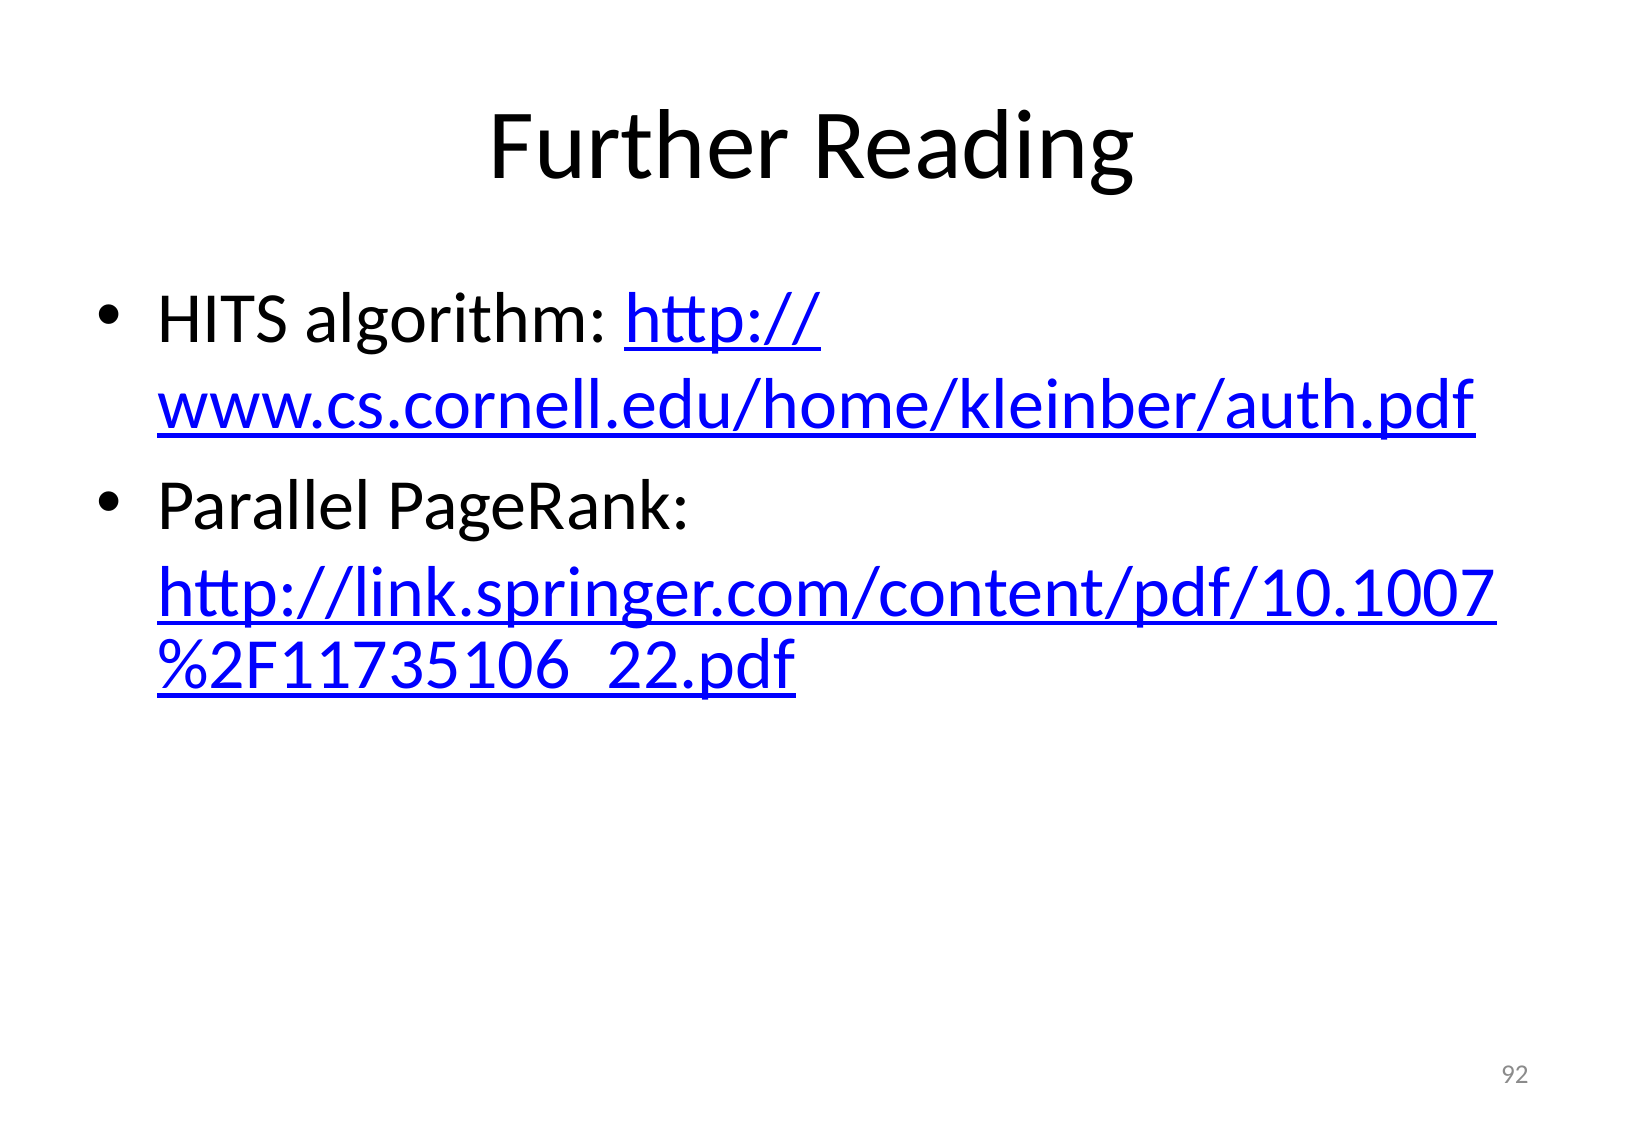

# Further Reading
HITS algorithm: http://www.cs.cornell.edu/home/kleinber/auth.pdf
Parallel PageRank: http://link.springer.com/content/pdf/10.1007%2F11735106_22.pdf

92